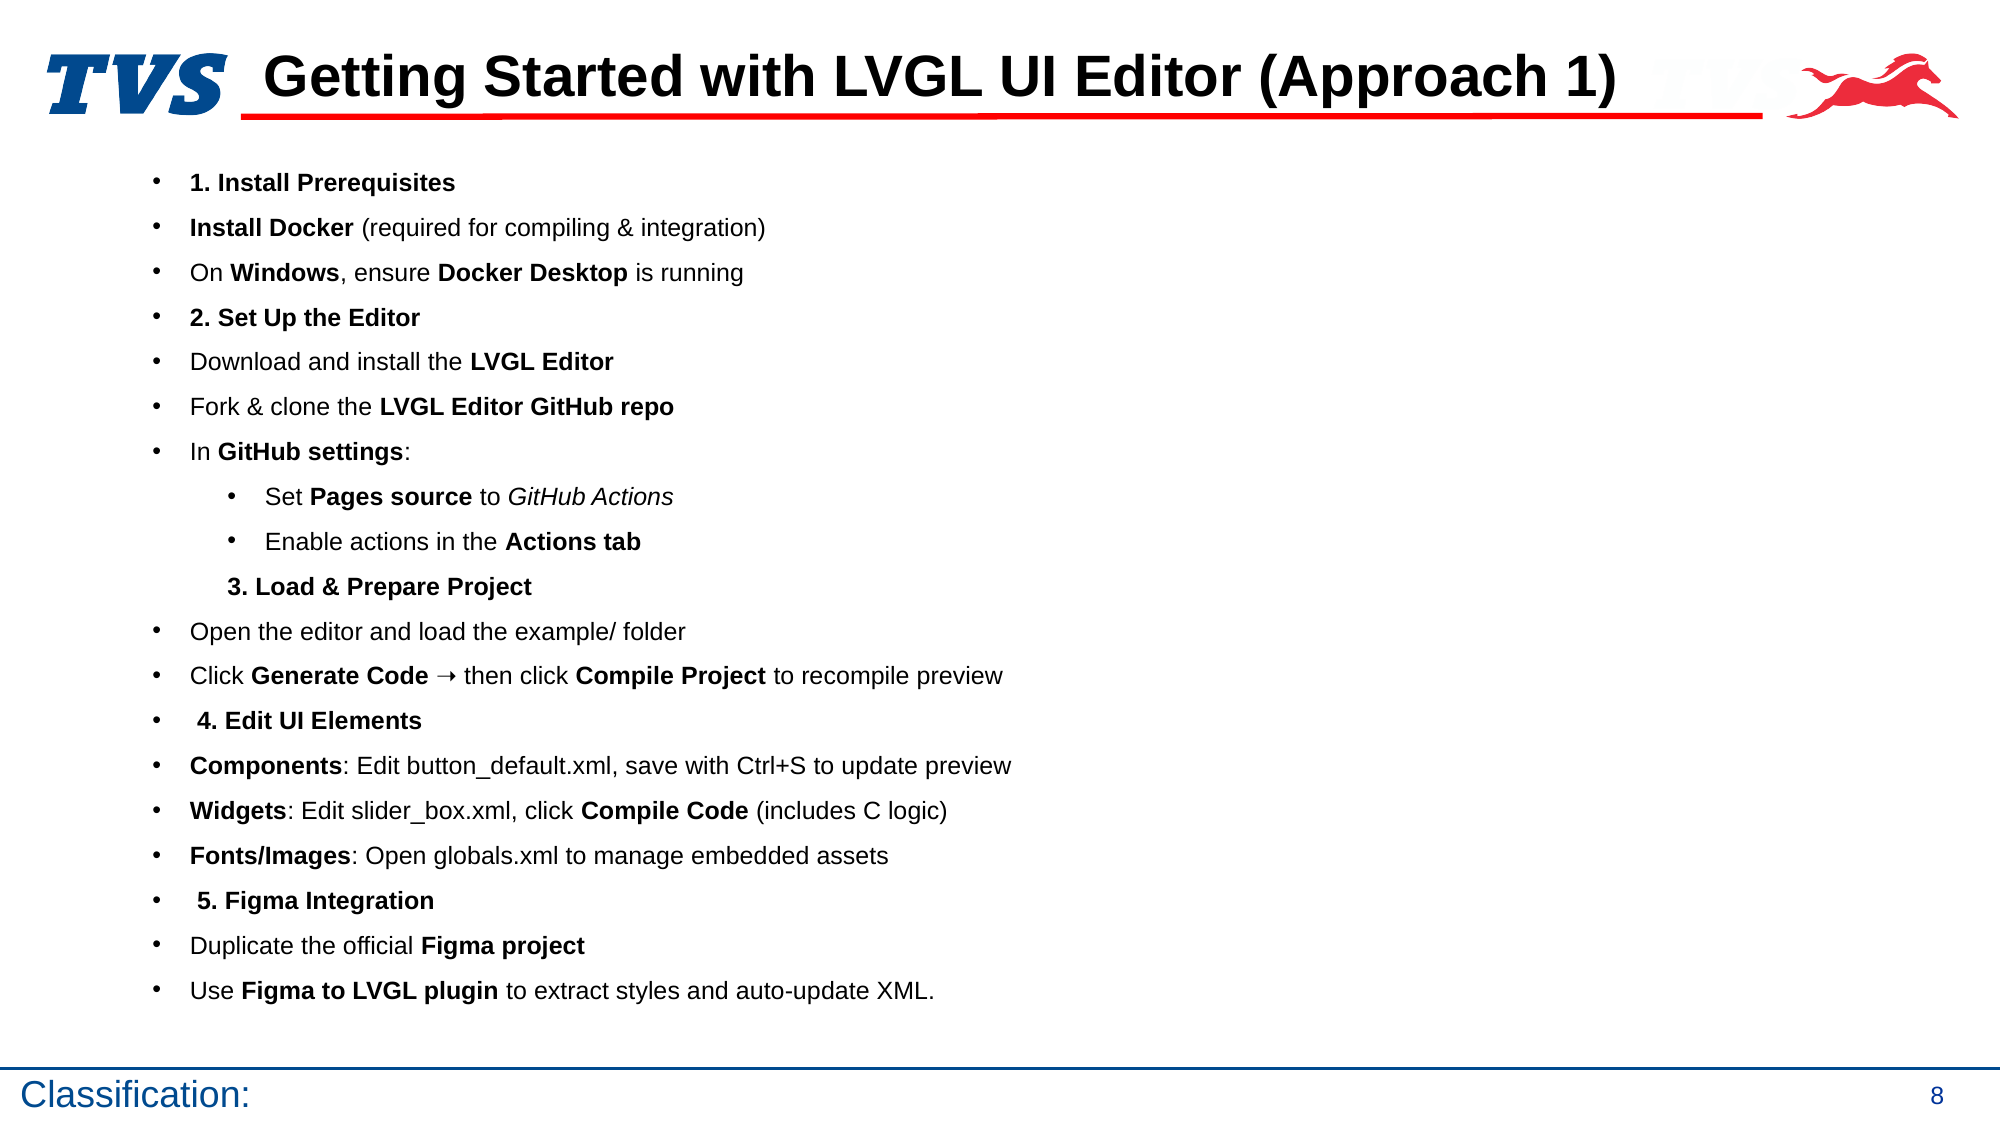

# Getting Started with LVGL UI Editor (Approach 1)

1. Install Prerequisites
Install Docker (required for compiling & integration)
On Windows, ensure Docker Desktop is running
2. Set Up the Editor
Download and install the LVGL Editor
Fork & clone the LVGL Editor GitHub repo
In GitHub settings:
Set Pages source to GitHub Actions
Enable actions in the Actions tab
3. Load & Prepare Project
Open the editor and load the example/ folder
Click Generate Code ➝ then click Compile Project to recompile preview
 4. Edit UI Elements
Components: Edit button_default.xml, save with Ctrl+S to update preview
Widgets: Edit slider_box.xml, click Compile Code (includes C logic)
Fonts/Images: Open globals.xml to manage embedded assets
 5. Figma Integration
Duplicate the official Figma project
Use Figma to LVGL plugin to extract styles and auto-update XML.

8